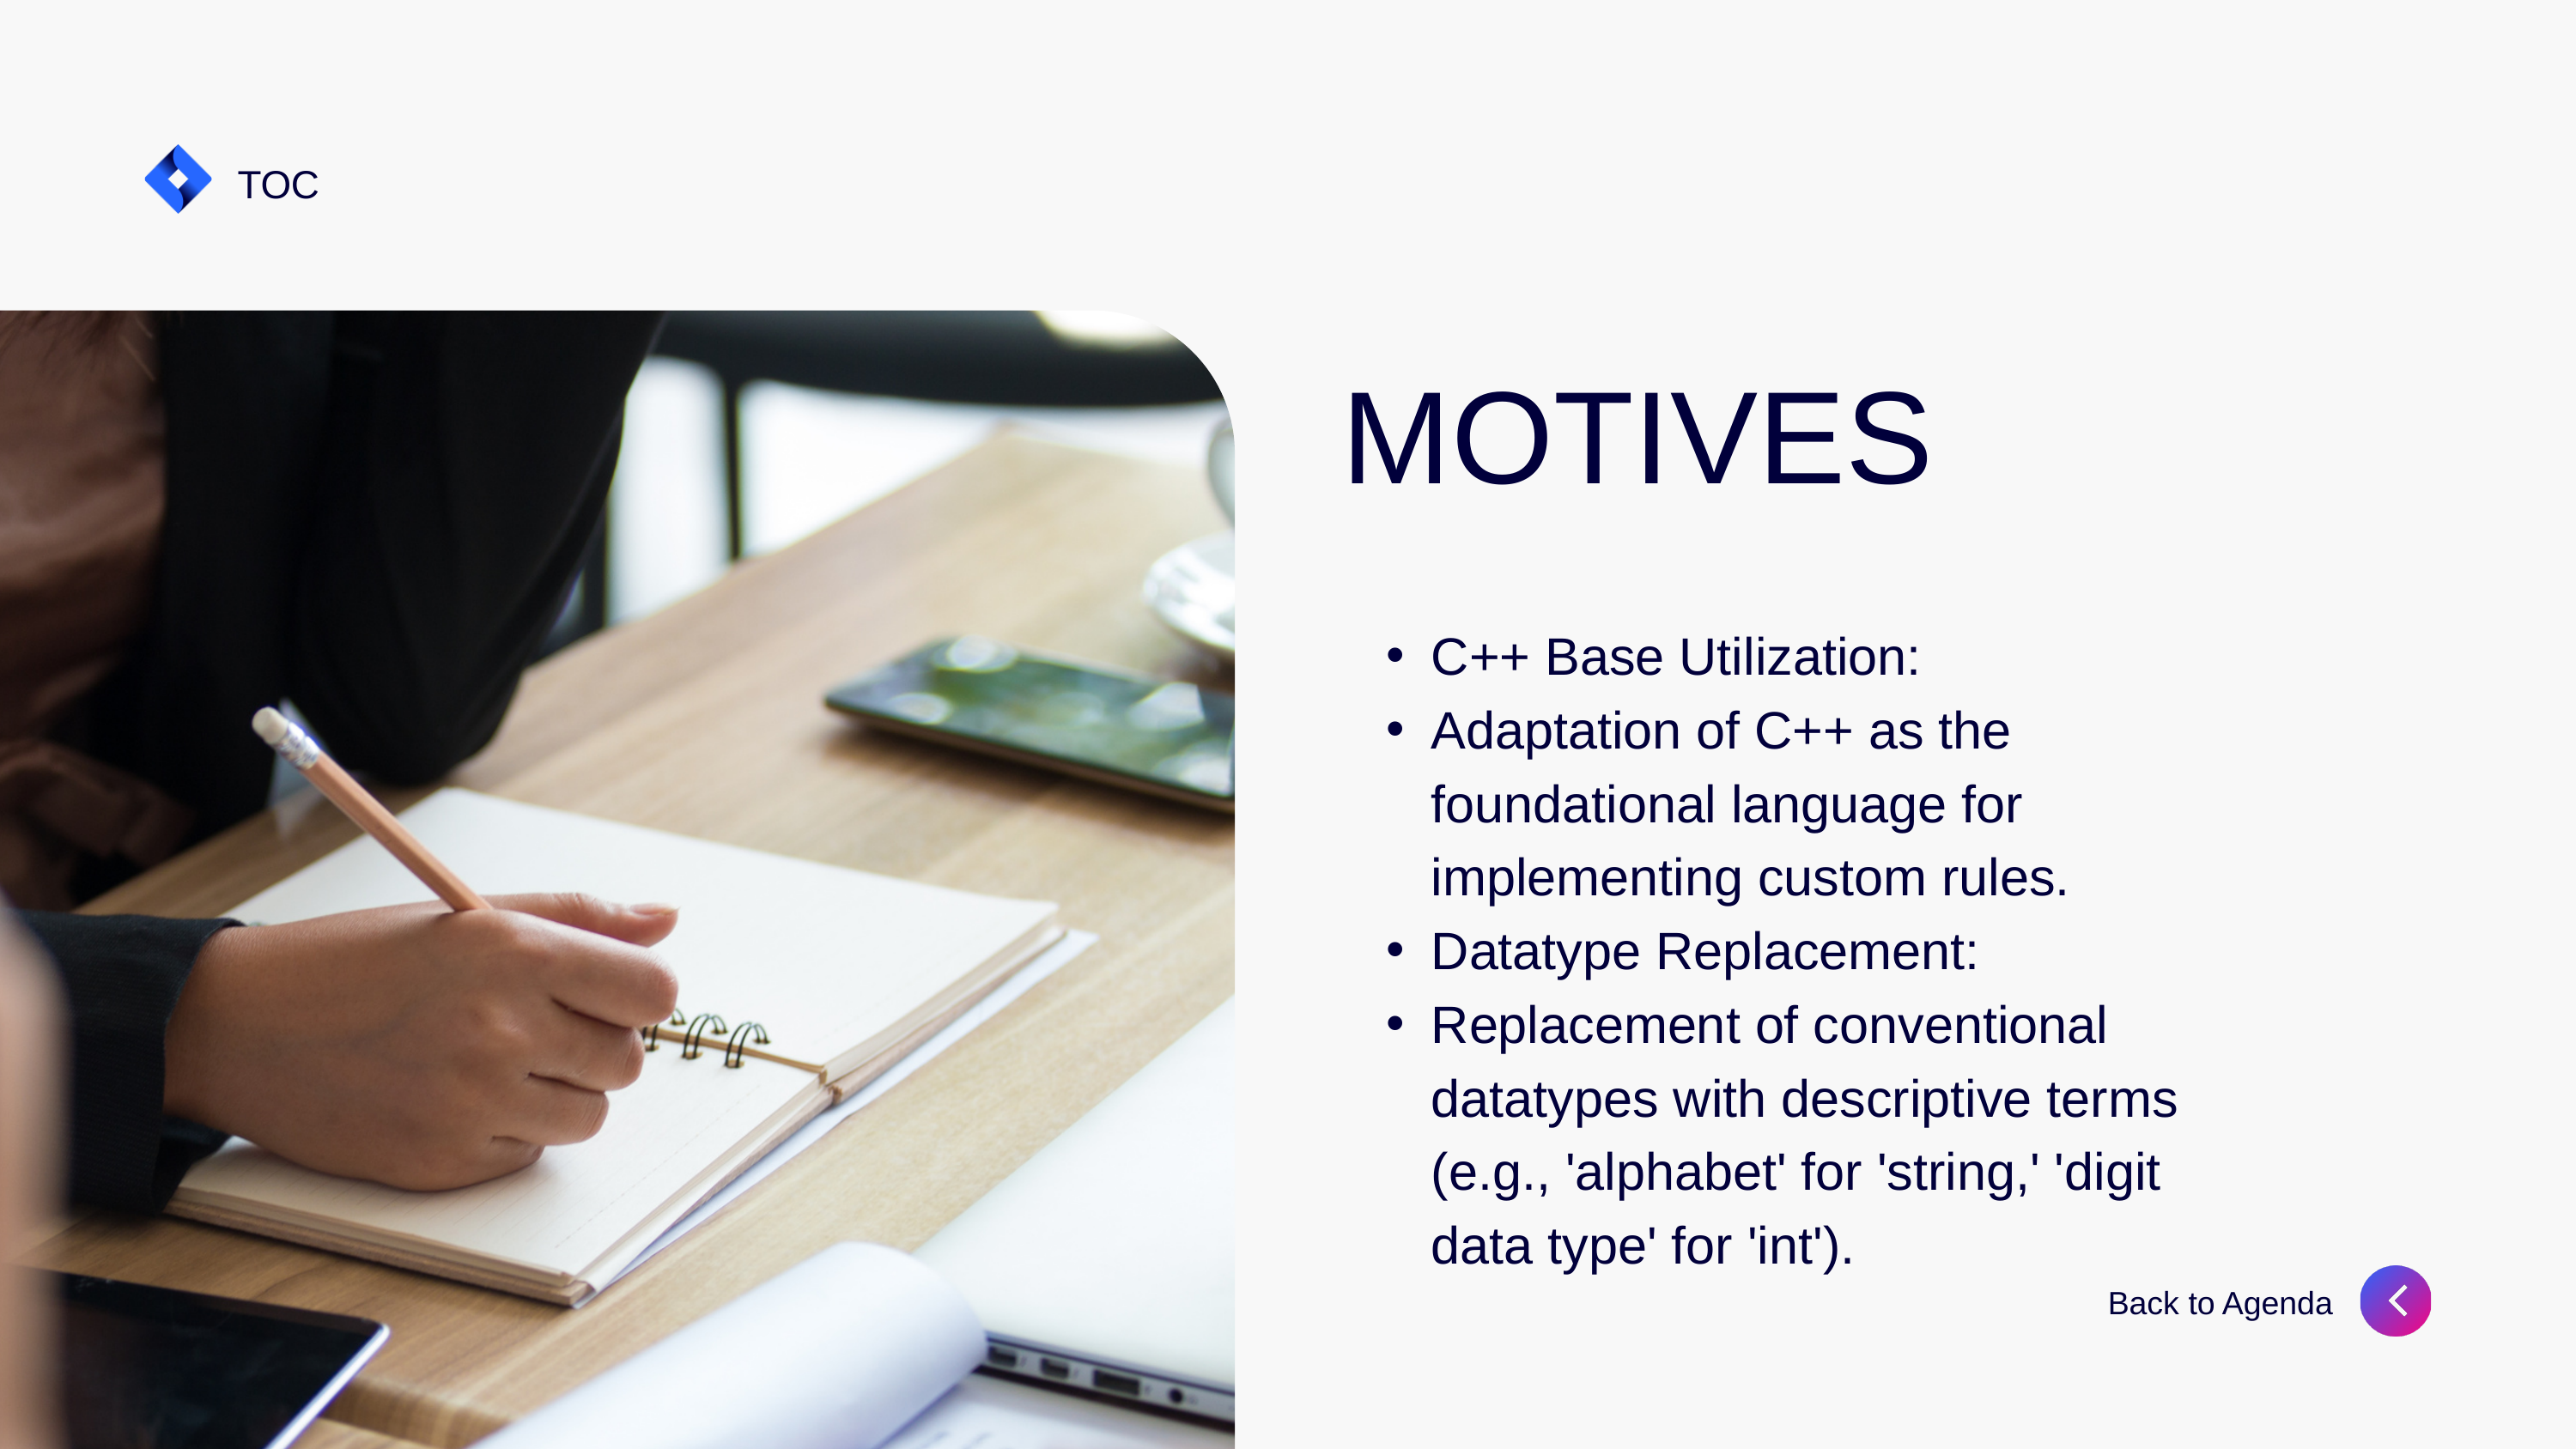

TOC

MOTIVES
C++ Base Utilization:
Adaptation of C++ as the foundational language for implementing custom rules.
Datatype Replacement:
Replacement of conventional datatypes with descriptive terms (e.g., 'alphabet' for 'string,' 'digit data type' for 'int').

Back to Agenda